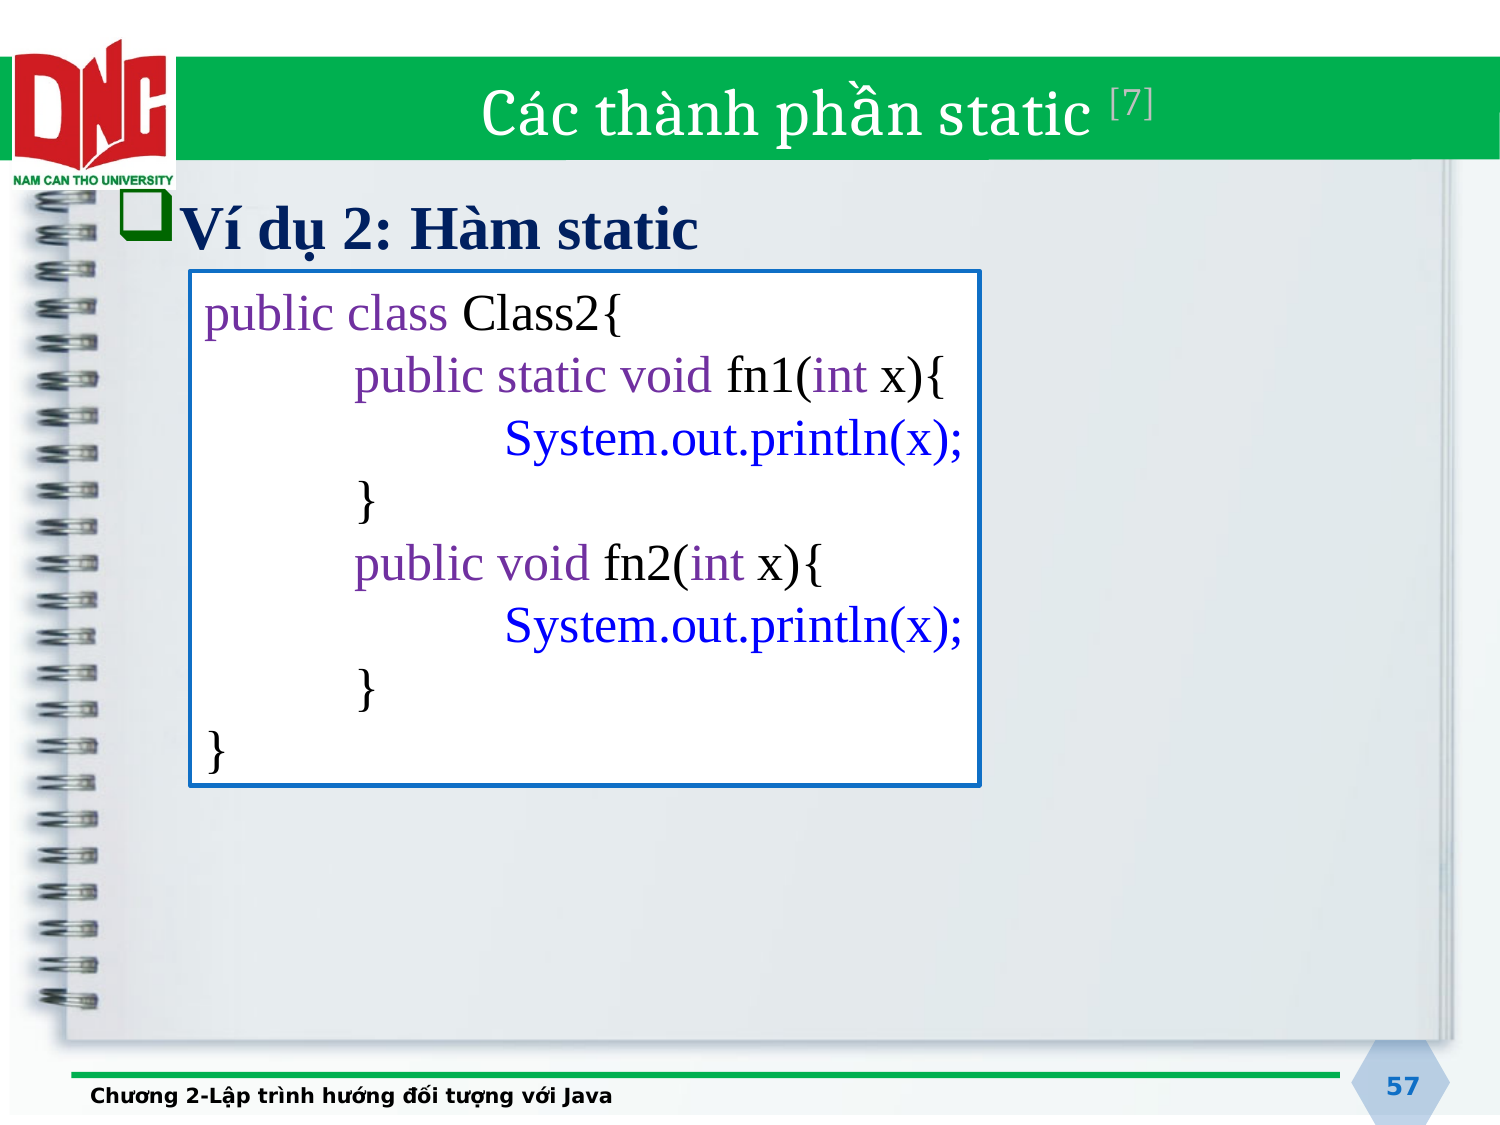

# Các thành phần static [7]
Ví dụ 2: Hàm static

public class Class2{
	public static void fn1(int x){
		System.out.println(x);
	}
	public void fn2(int x){
		System.out.println(x);
	}
}
57
Chương 2-Lập trình hướng đối tượng với Java